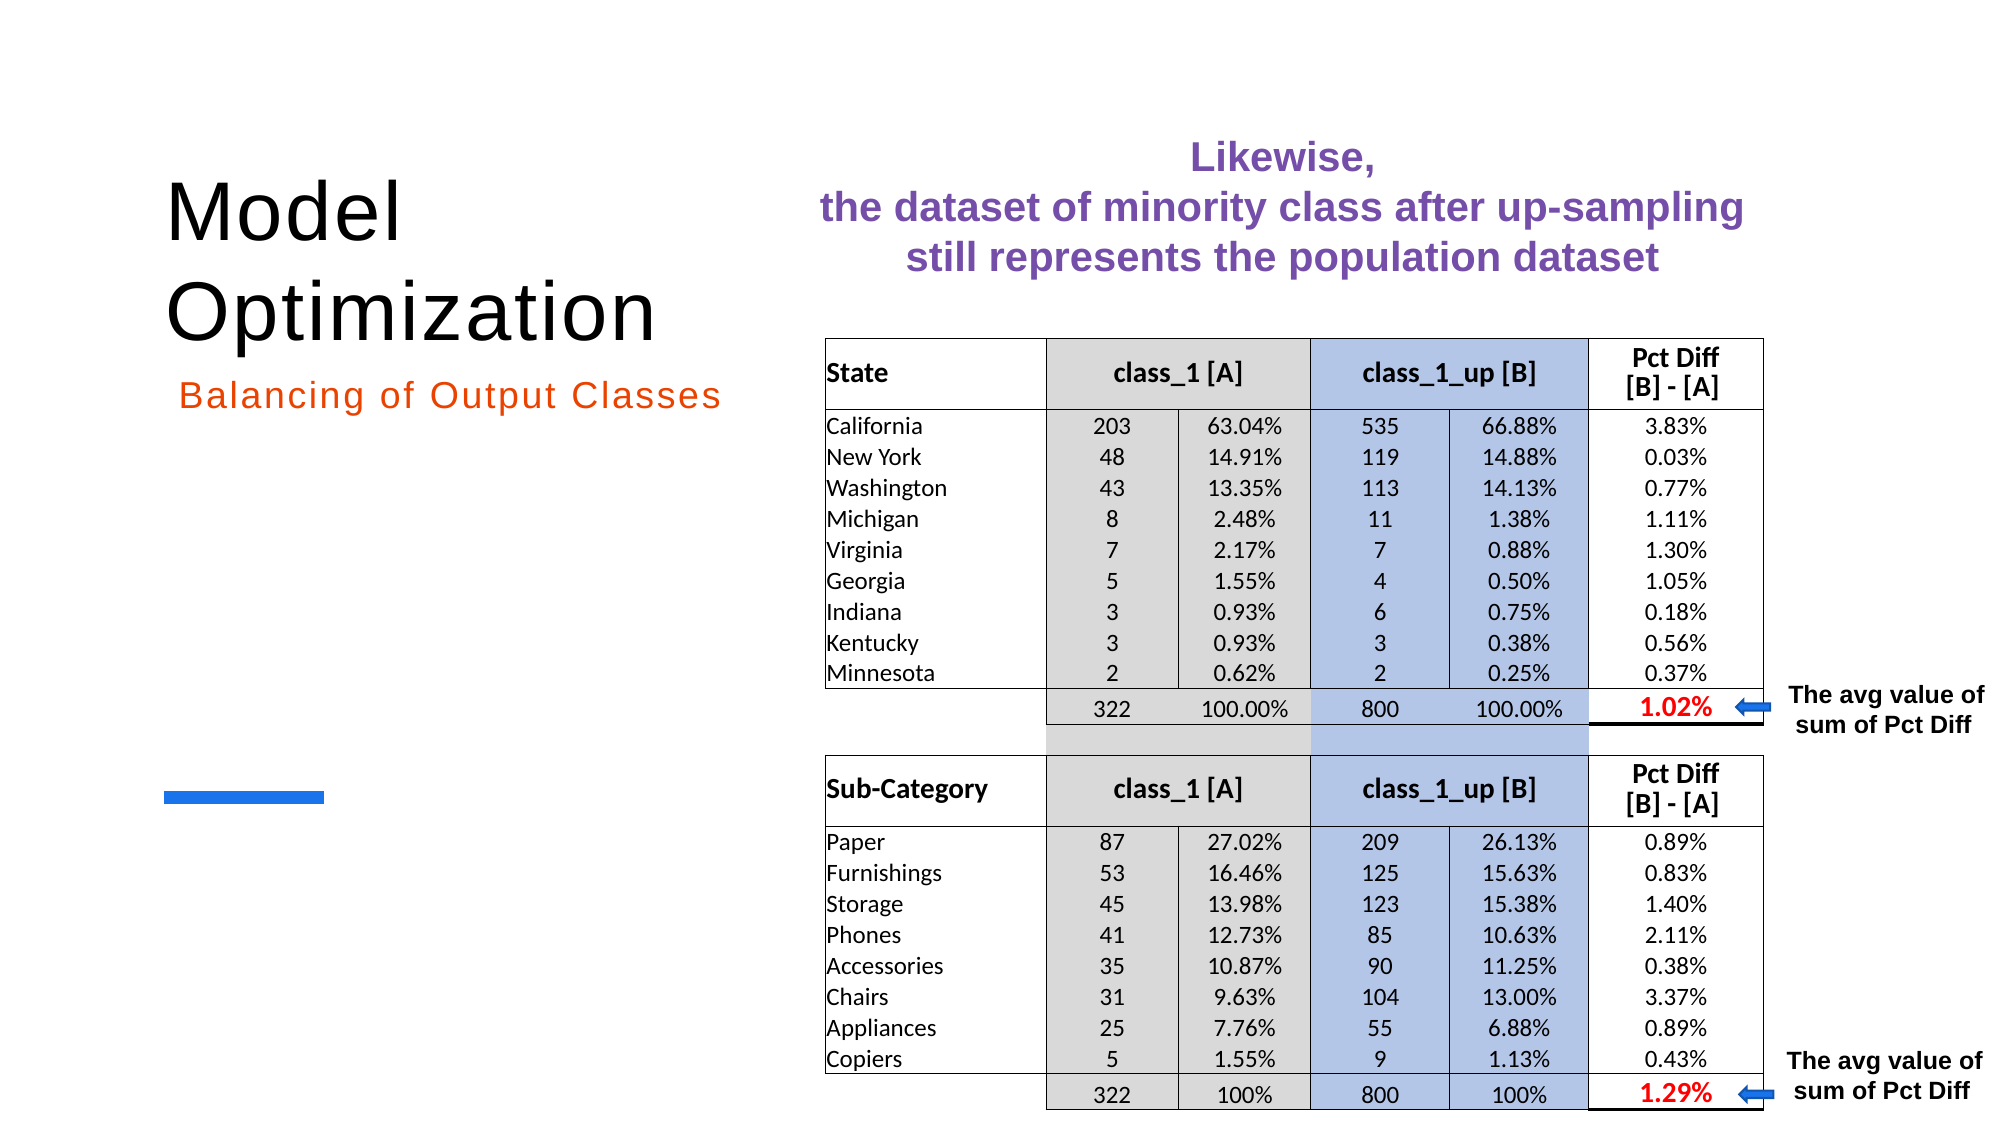

Likewise,
the dataset of minority class after up-sampling
still represents the population dataset
# Model Optimization
| State | class\_1 [A] |  | class\_1\_up [B] |  | Pct Diff [B] - [A] |
| --- | --- | --- | --- | --- | --- |
| California | 203 | 63.04% | 535 | 66.88% | 3.83% |
| New York | 48 | 14.91% | 119 | 14.88% | 0.03% |
| Washington | 43 | 13.35% | 113 | 14.13% | 0.77% |
| Michigan | 8 | 2.48% | 11 | 1.38% | 1.11% |
| Virginia | 7 | 2.17% | 7 | 0.88% | 1.30% |
| Georgia | 5 | 1.55% | 4 | 0.50% | 1.05% |
| Indiana | 3 | 0.93% | 6 | 0.75% | 0.18% |
| Kentucky | 3 | 0.93% | 3 | 0.38% | 0.56% |
| Minnesota | 2 | 0.62% | 2 | 0.25% | 0.37% |
|  | 322 | 100.00% | 800 | 100.00% | 1.02% |
|  |  |  |  |  |  |
| Sub-Category | class\_1 [A] |  | class\_1\_up [B] |  | Pct Diff [B] - [A] |
| Paper | 87 | 27.02% | 209 | 26.13% | 0.89% |
| Furnishings | 53 | 16.46% | 125 | 15.63% | 0.83% |
| Storage | 45 | 13.98% | 123 | 15.38% | 1.40% |
| Phones | 41 | 12.73% | 85 | 10.63% | 2.11% |
| Accessories | 35 | 10.87% | 90 | 11.25% | 0.38% |
| Chairs | 31 | 9.63% | 104 | 13.00% | 3.37% |
| Appliances | 25 | 7.76% | 55 | 6.88% | 0.89% |
| Copiers | 5 | 1.55% | 9 | 1.13% | 0.43% |
|  | 322 | 100% | 800 | 100% | 1.29% |
|  |  |  |  |  |  |
Balancing of Output Classes
The avg value of
 sum of Pct Diff

The avg value of
 sum of Pct Diff